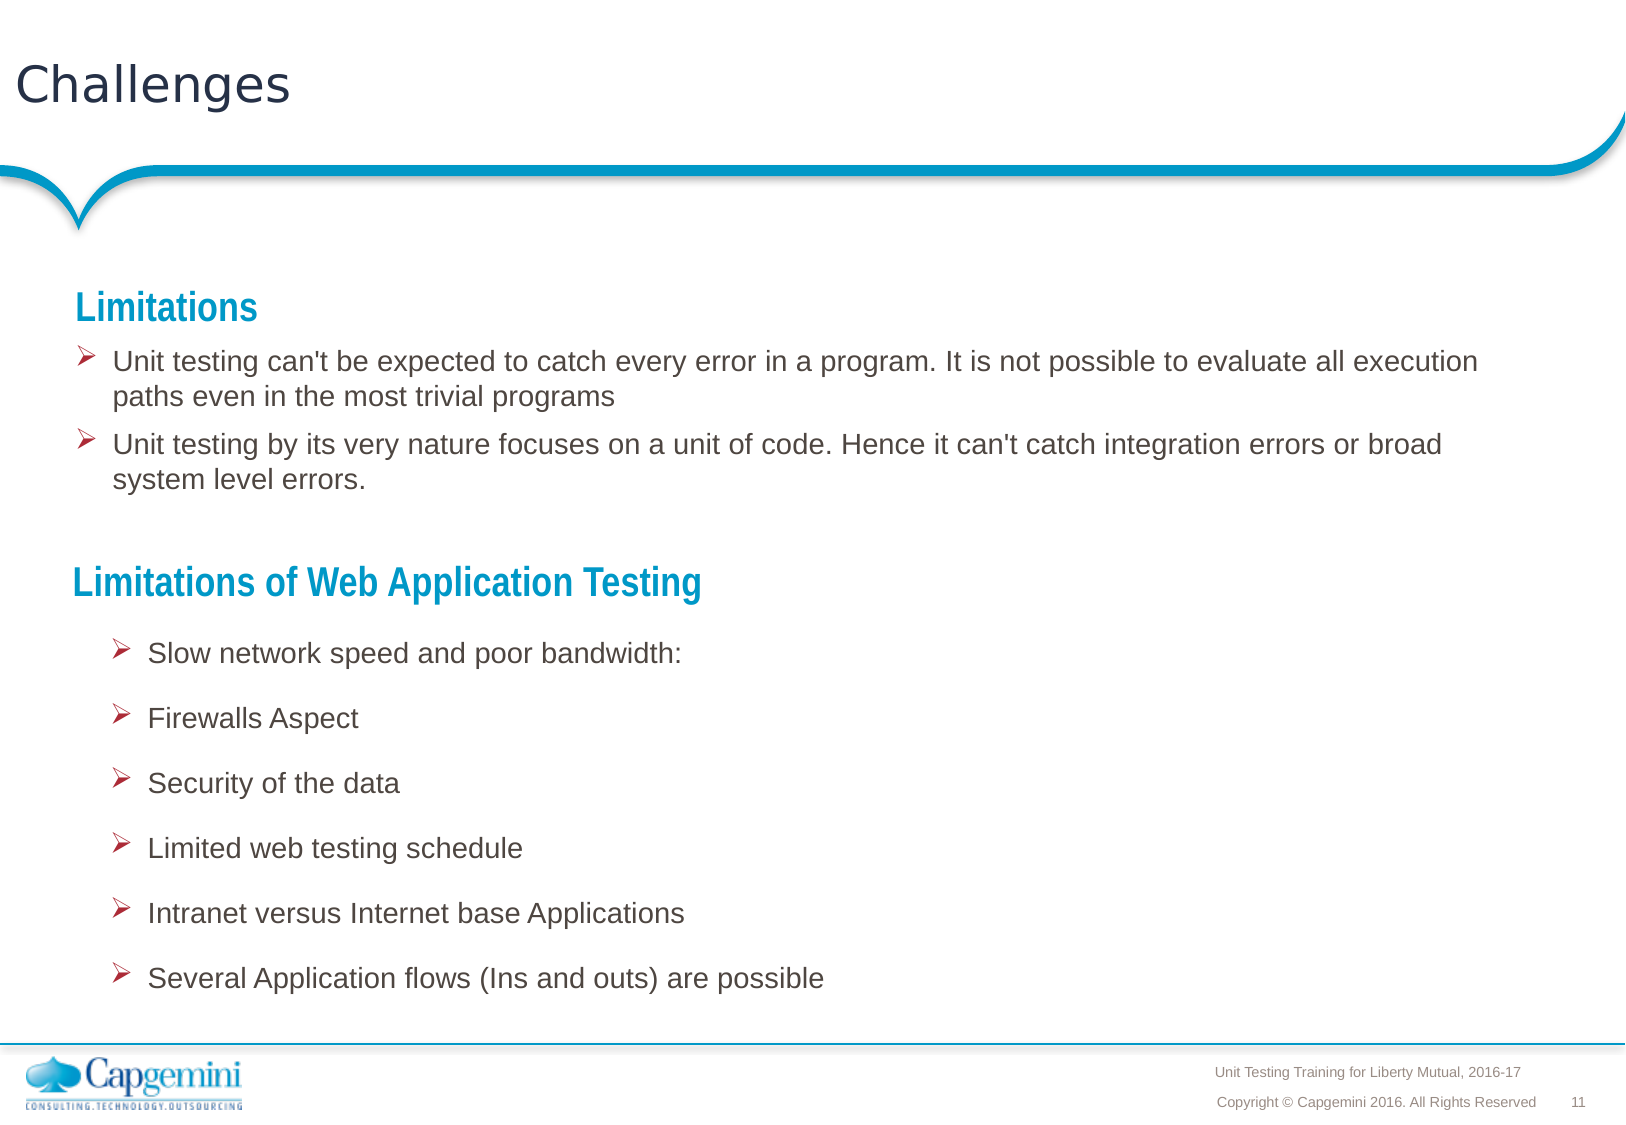

# Challenges
    Limitations
Unit testing can't be expected to catch every error in a program. It is not possible to evaluate all execution paths even in the most trivial programs
Unit testing by its very nature focuses on a unit of code. Hence it can't catch integration errors or broad system level errors.

Limitations of Web Application Testing
Slow network speed and poor bandwidth:
Firewalls Aspect
Security of the data
Limited web testing schedule
Intranet versus Internet base Applications
Several Application flows (Ins and outs) are possible